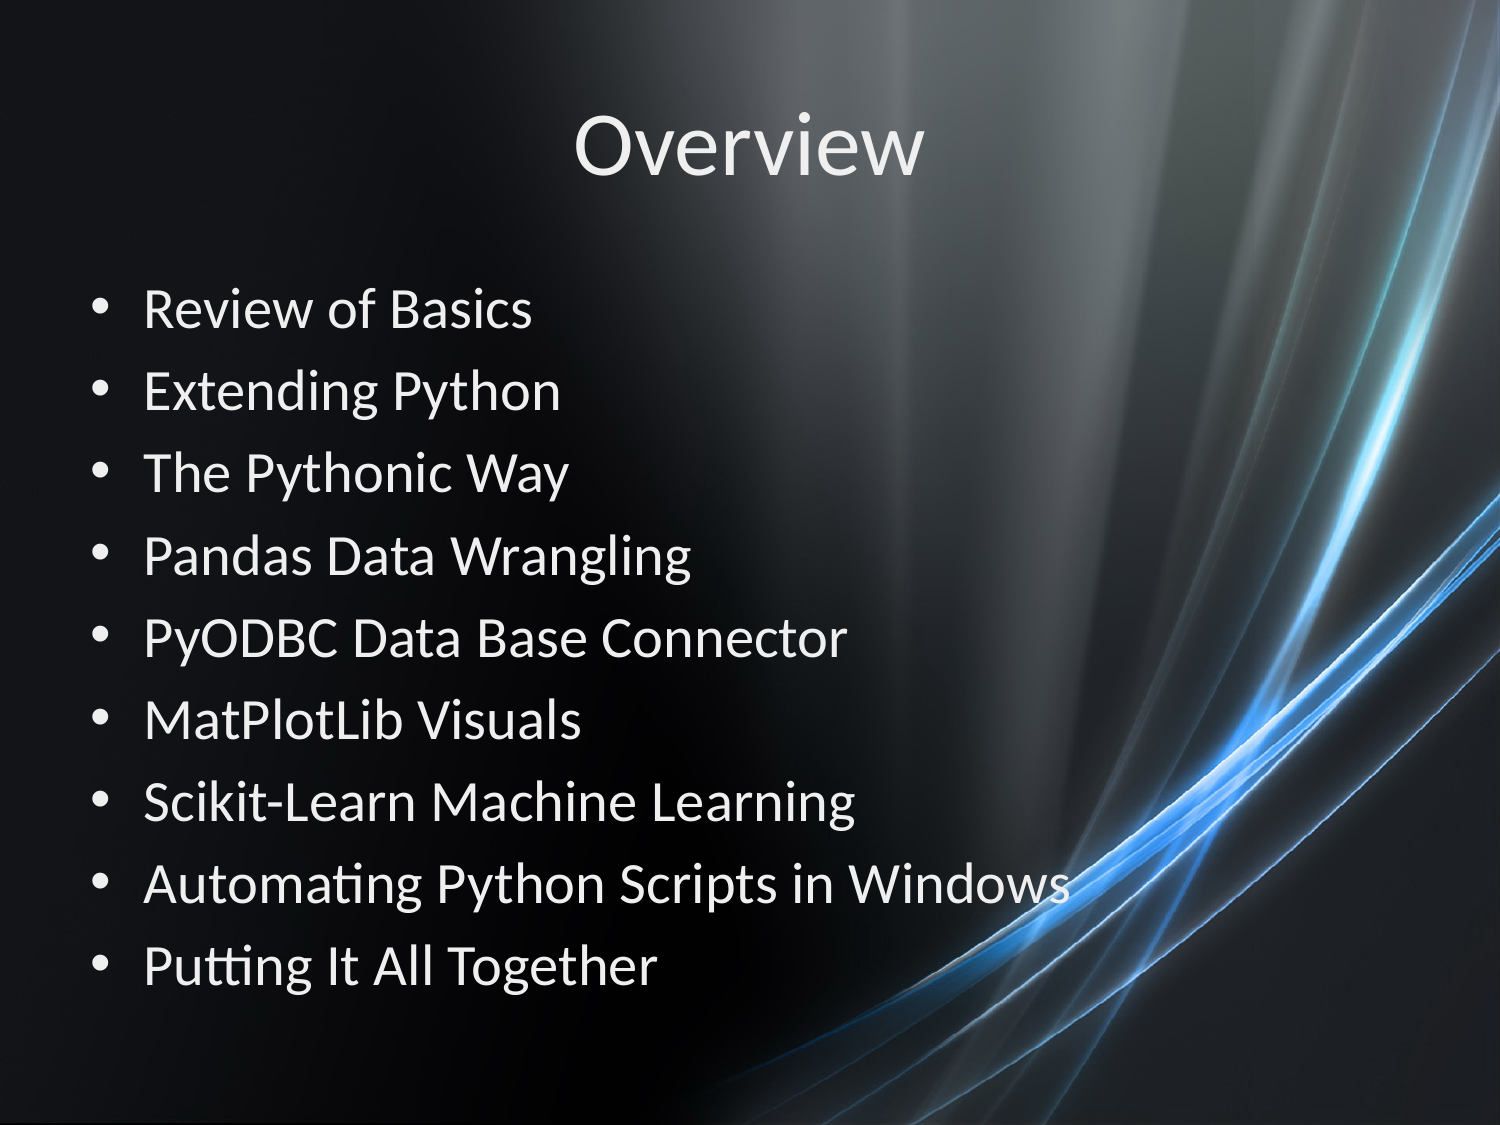

# Overview
Review of Basics
Extending Python
The Pythonic Way
Pandas Data Wrangling
PyODBC Data Base Connector
MatPlotLib Visuals
Scikit-Learn Machine Learning
Automating Python Scripts in Windows
Putting It All Together